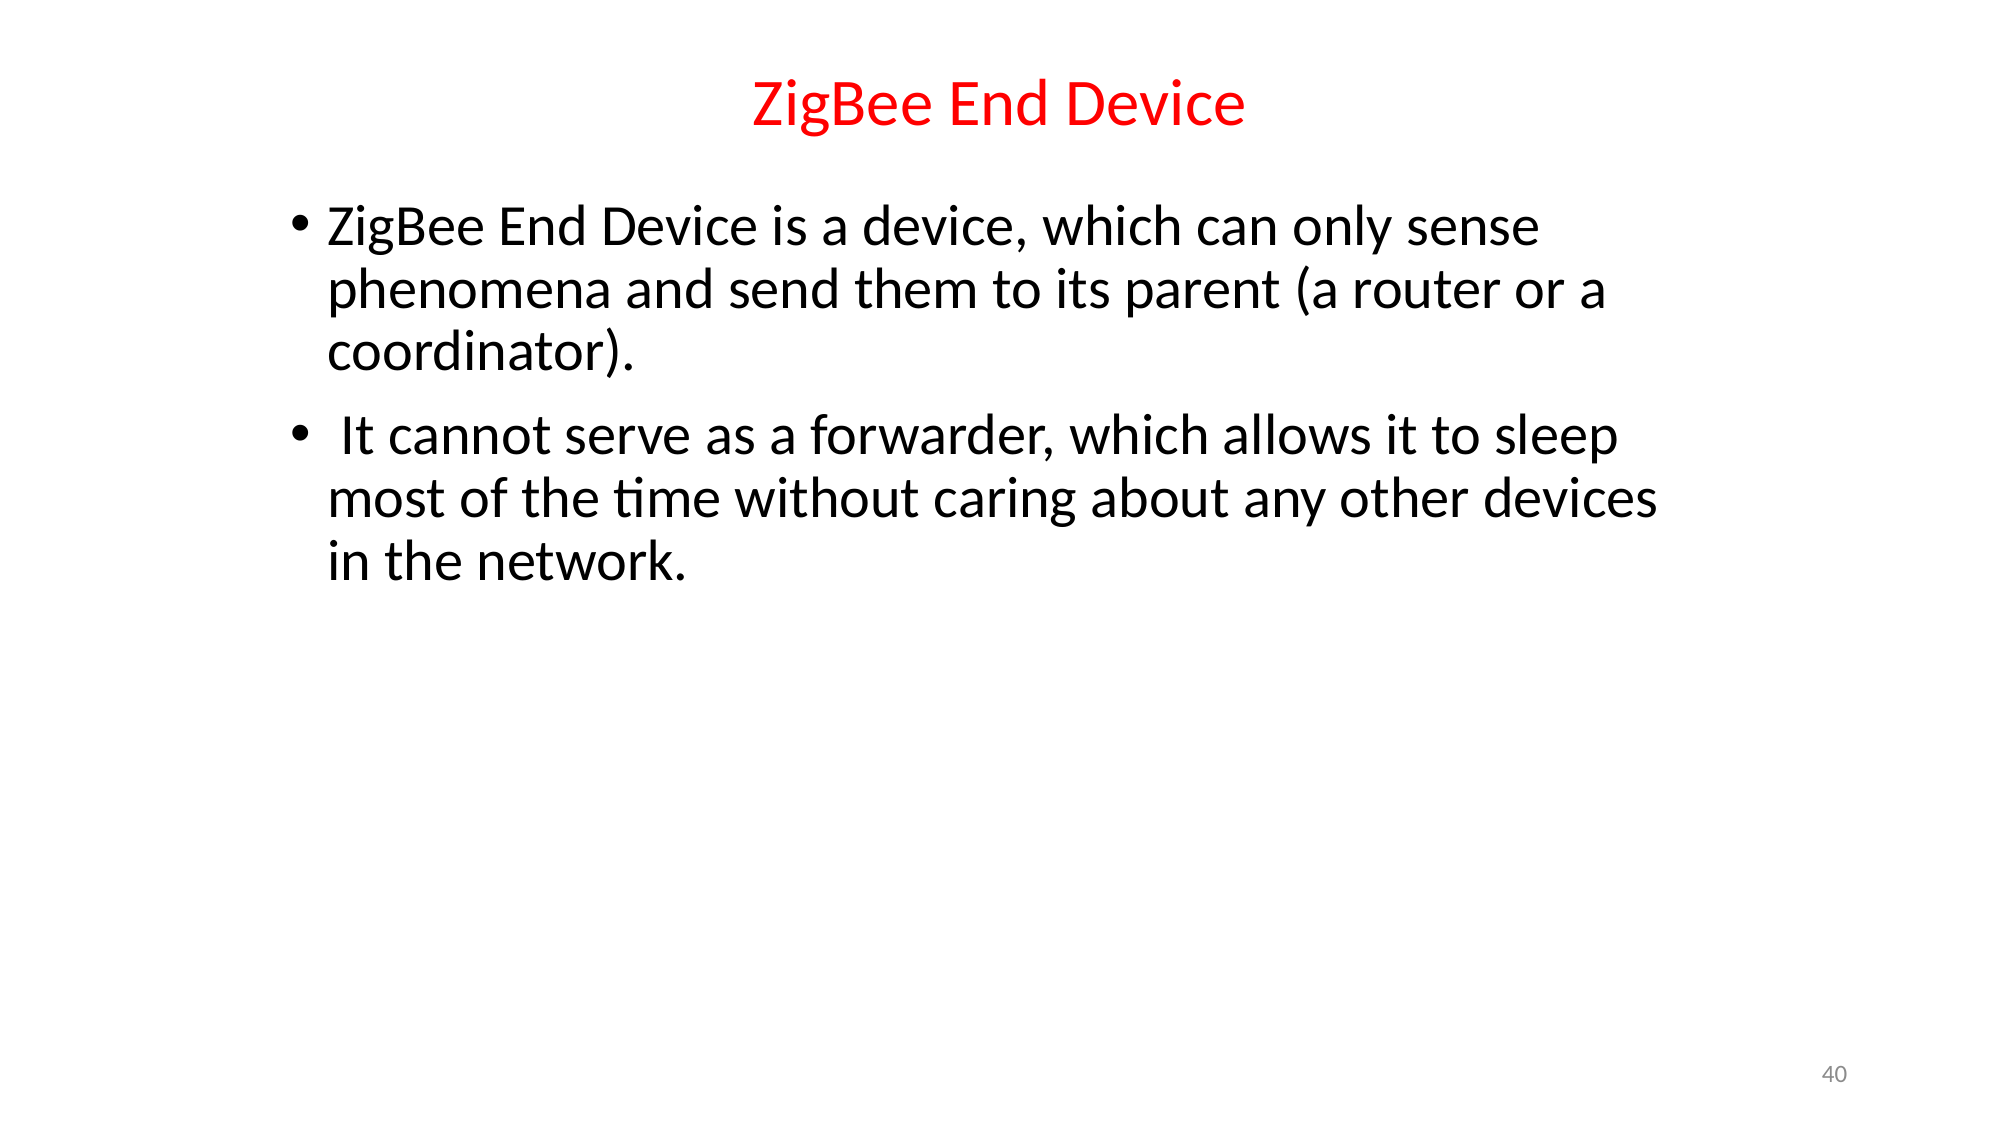

# ZigBee End Device
ZigBee End Device is a device, which can only sense phenomena and send them to its parent (a router or a coordinator).
 It cannot serve as a forwarder, which allows it to sleep  most of the time without caring about any other devices  in the network.

40